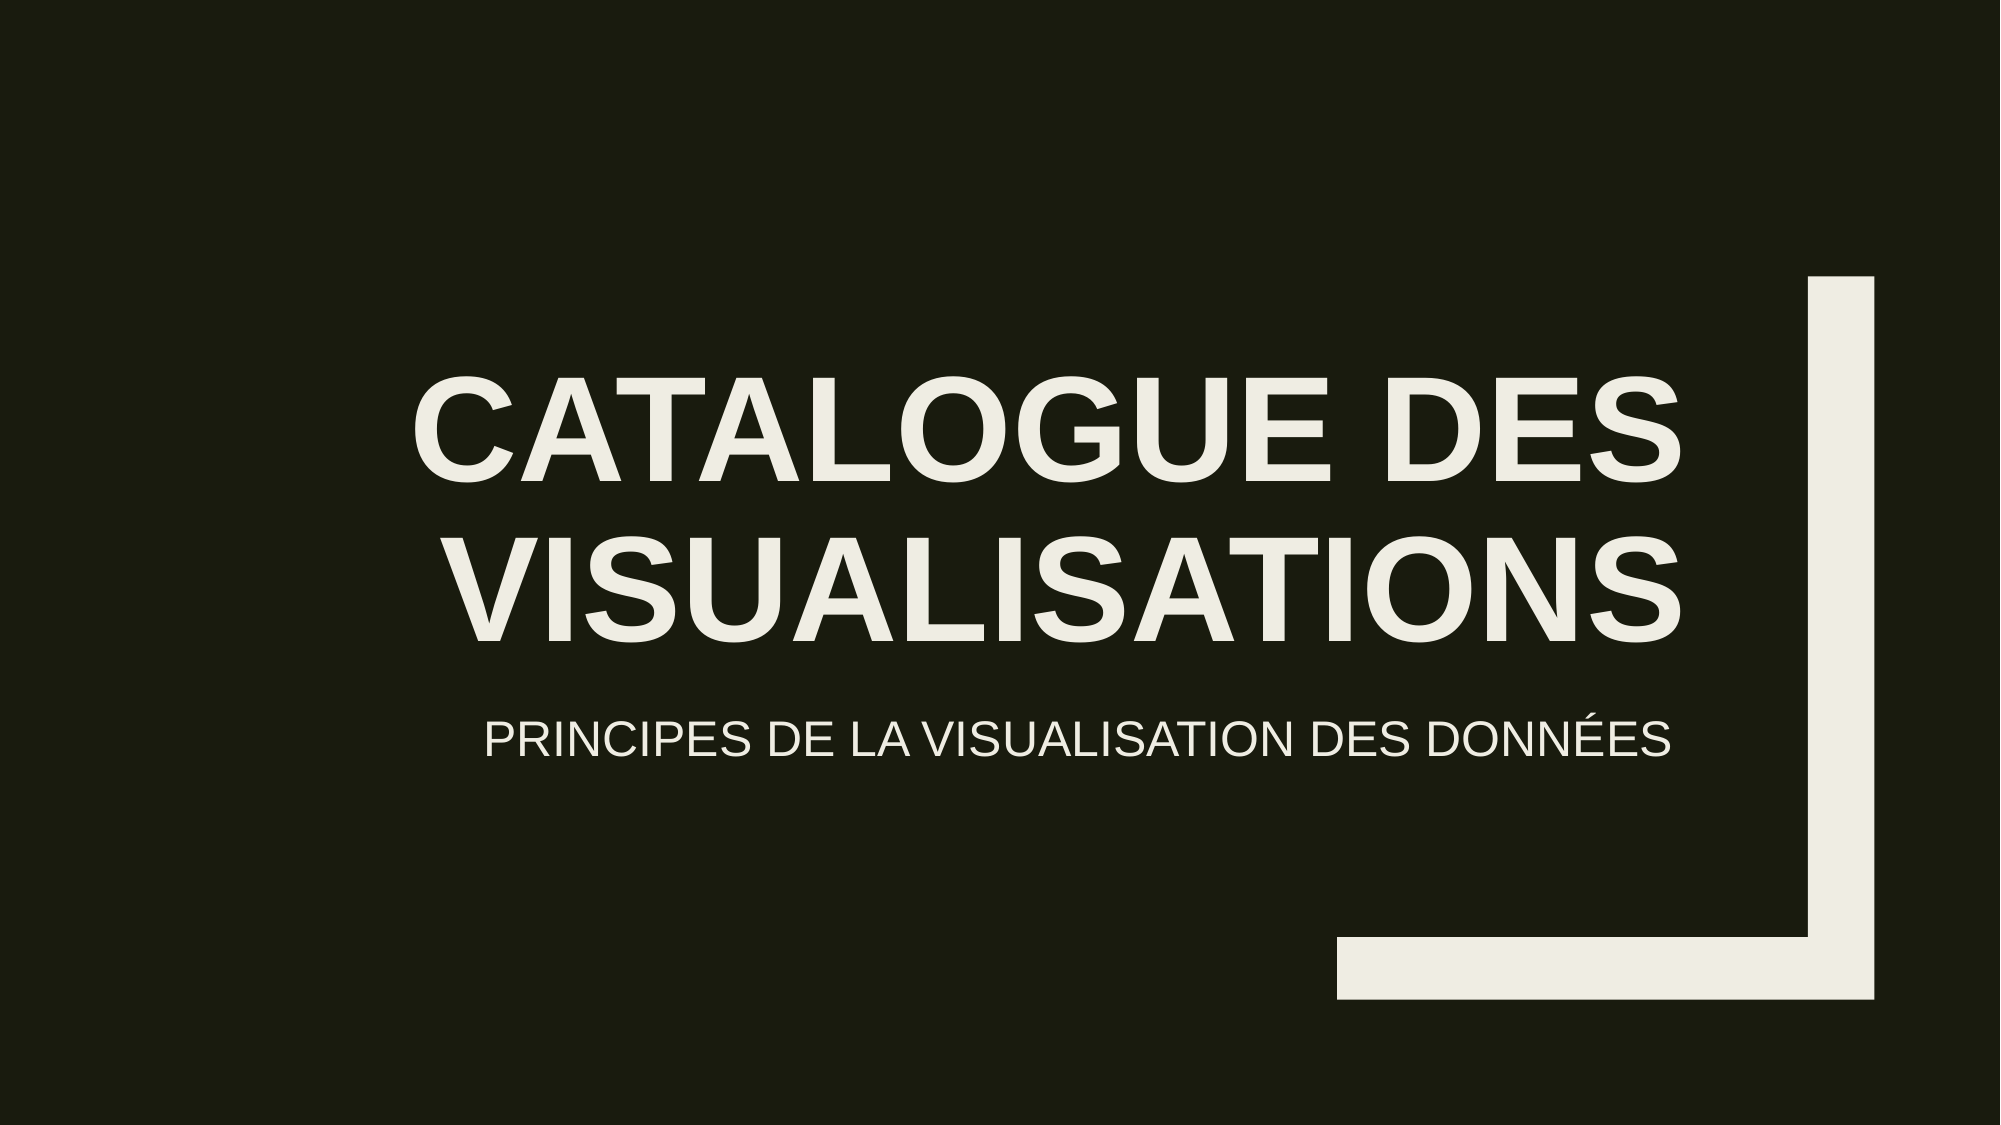

# Catalogue des visualisations
PRINCIPES DE LA VISUALISATION DES DONNÉES